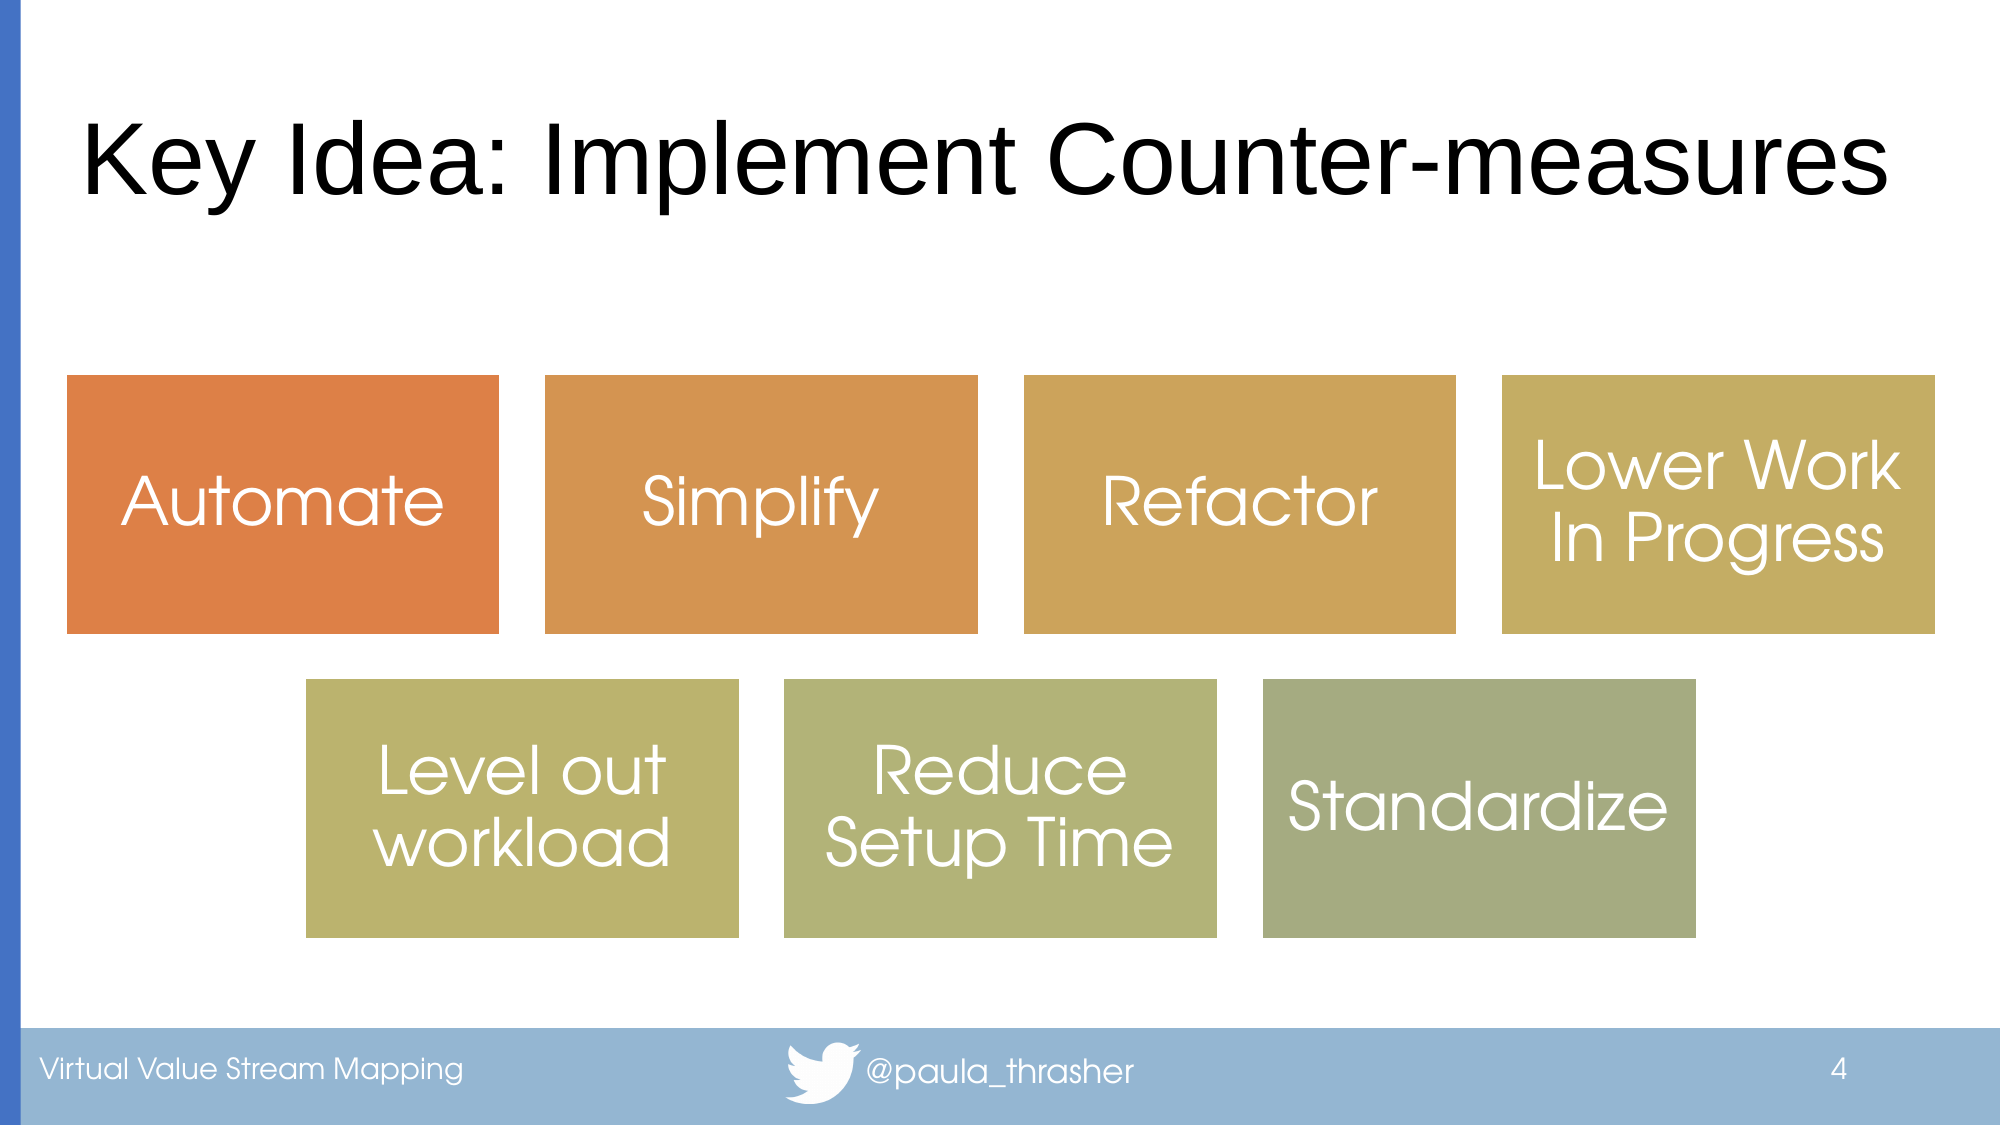

# Key Idea: Implement Counter-measures
Automate
Simplify
Refactor
Lower Work In Progress
Level out workload
Reduce Setup Time
Standardize